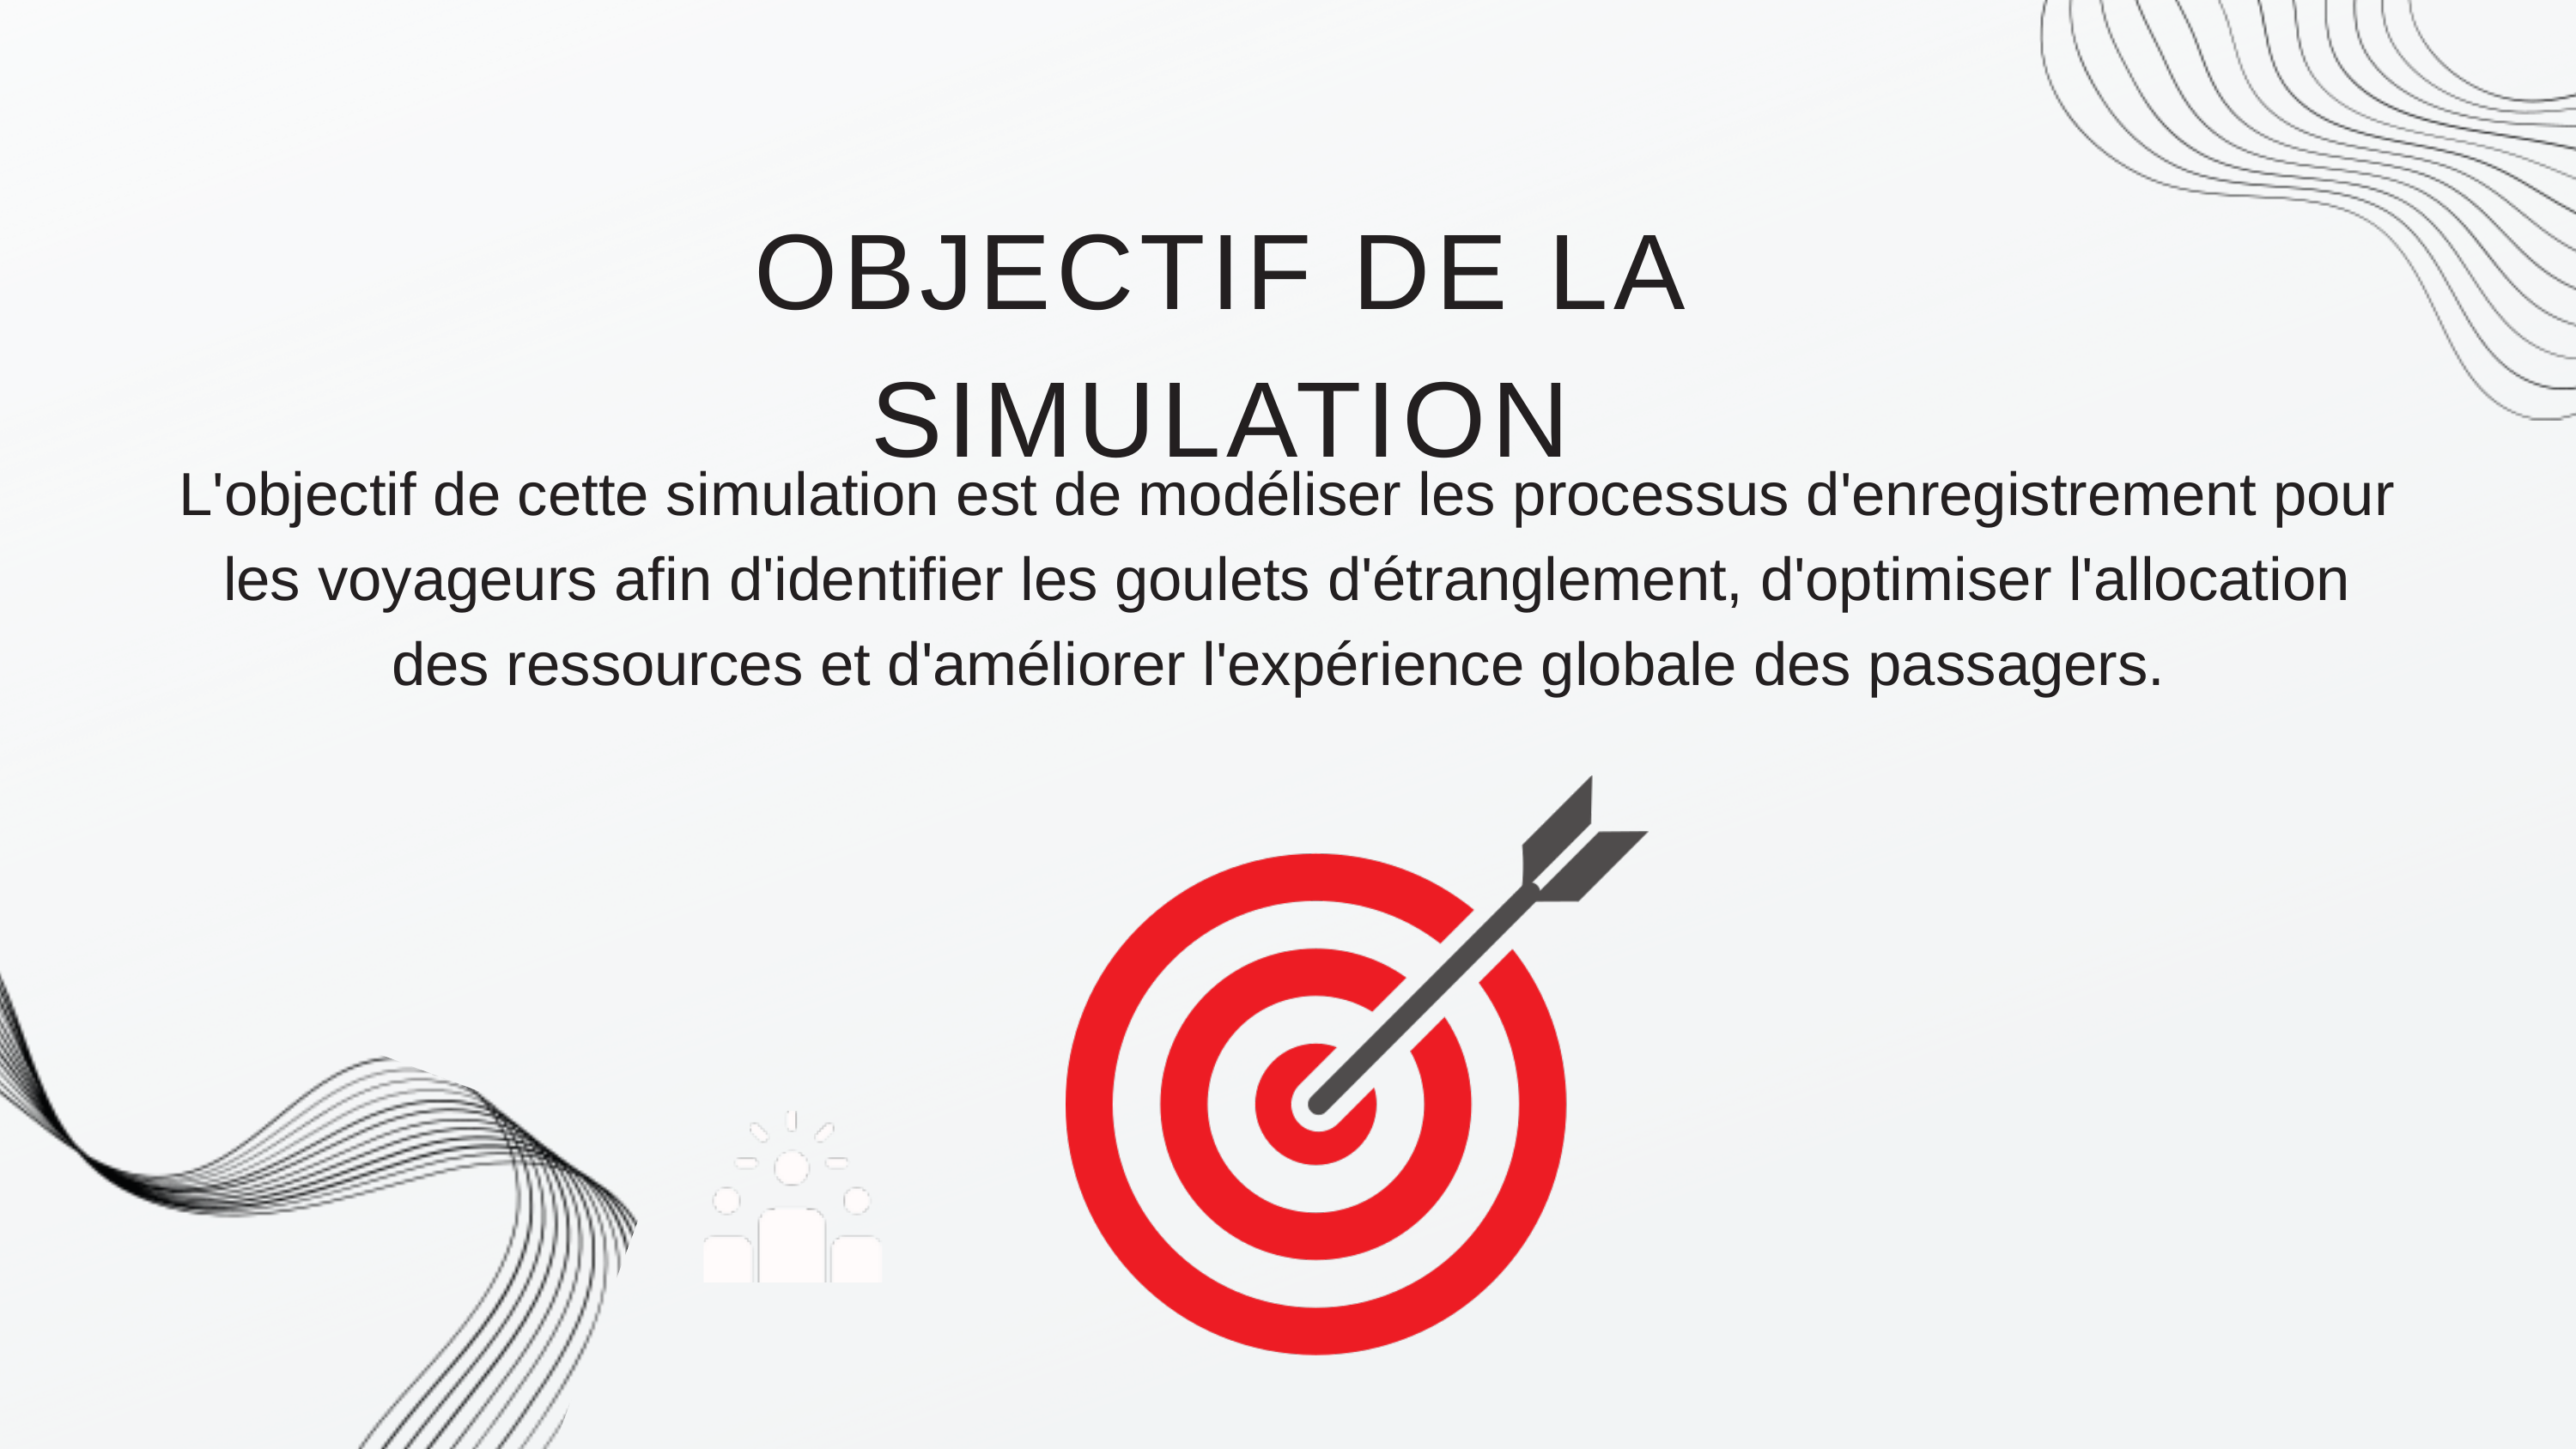

OBJECTIF DE LA SIMULATION
L'objectif de cette simulation est de modéliser les processus d'enregistrement pour les voyageurs afin d'identifier les goulets d'étranglement, d'optimiser l'allocation des ressources et d'améliorer l'expérience globale des passagers.